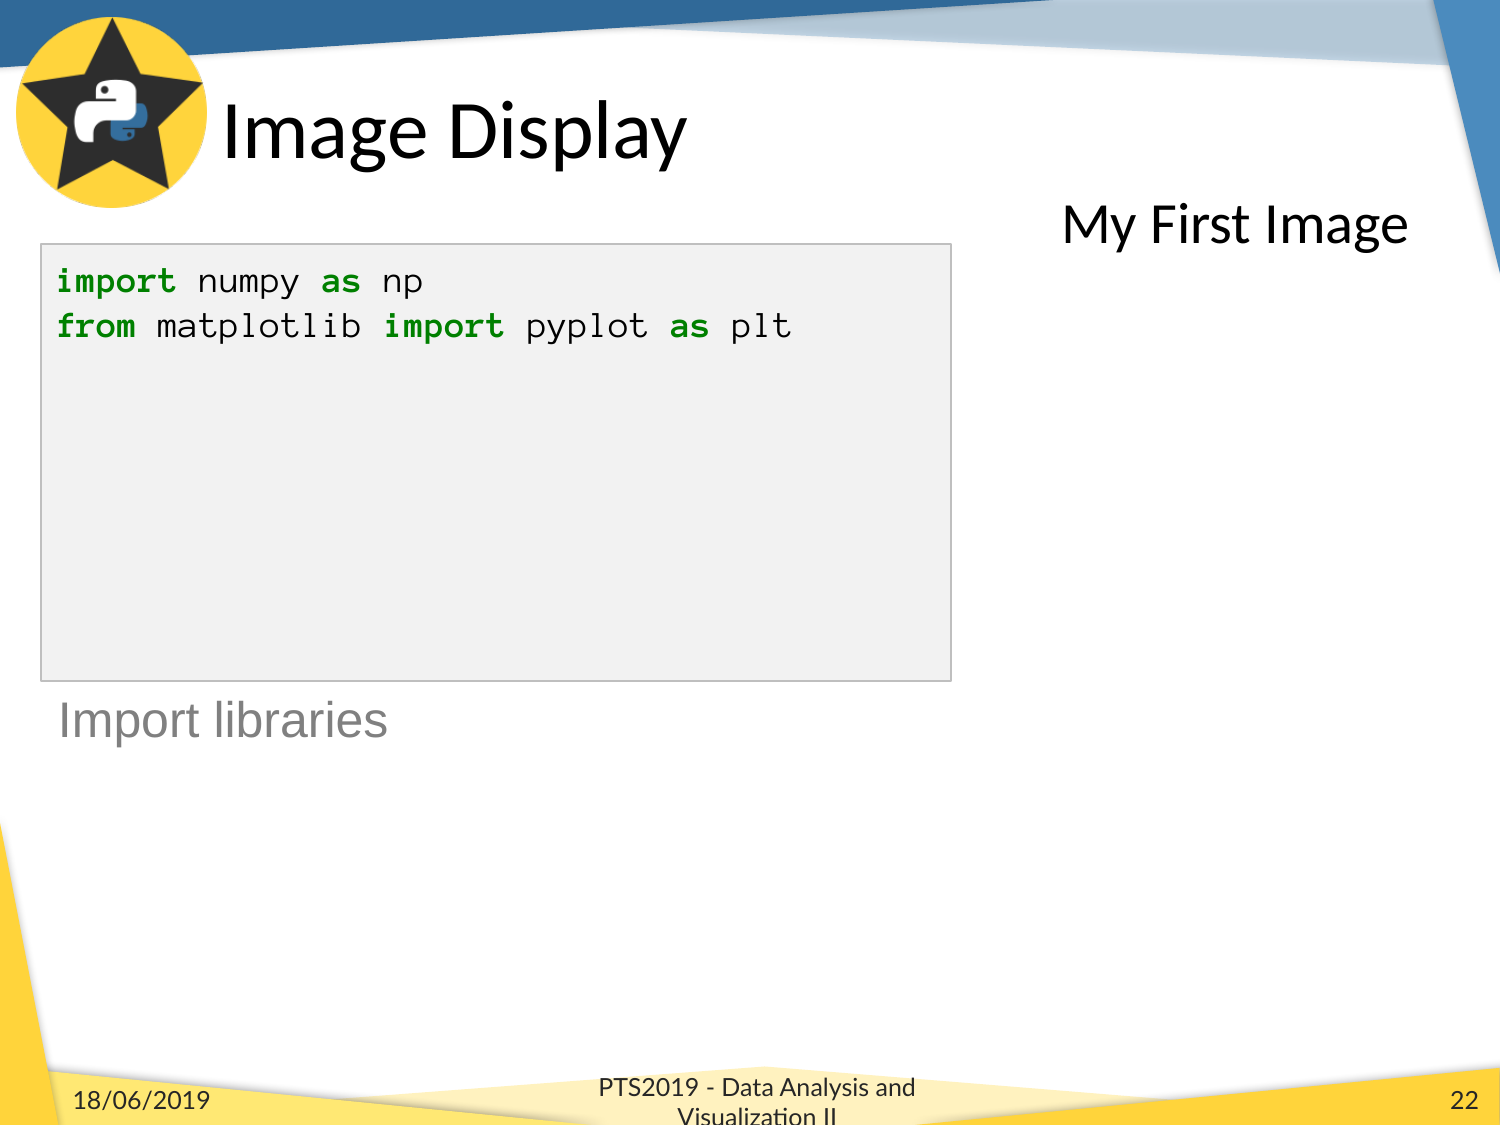

# Image Display
My First Image
import numpy as np
from matplotlib import pyplot as plt

Import libraries
PTS2019 - Data Analysis and Visualization II
18/06/2019
22